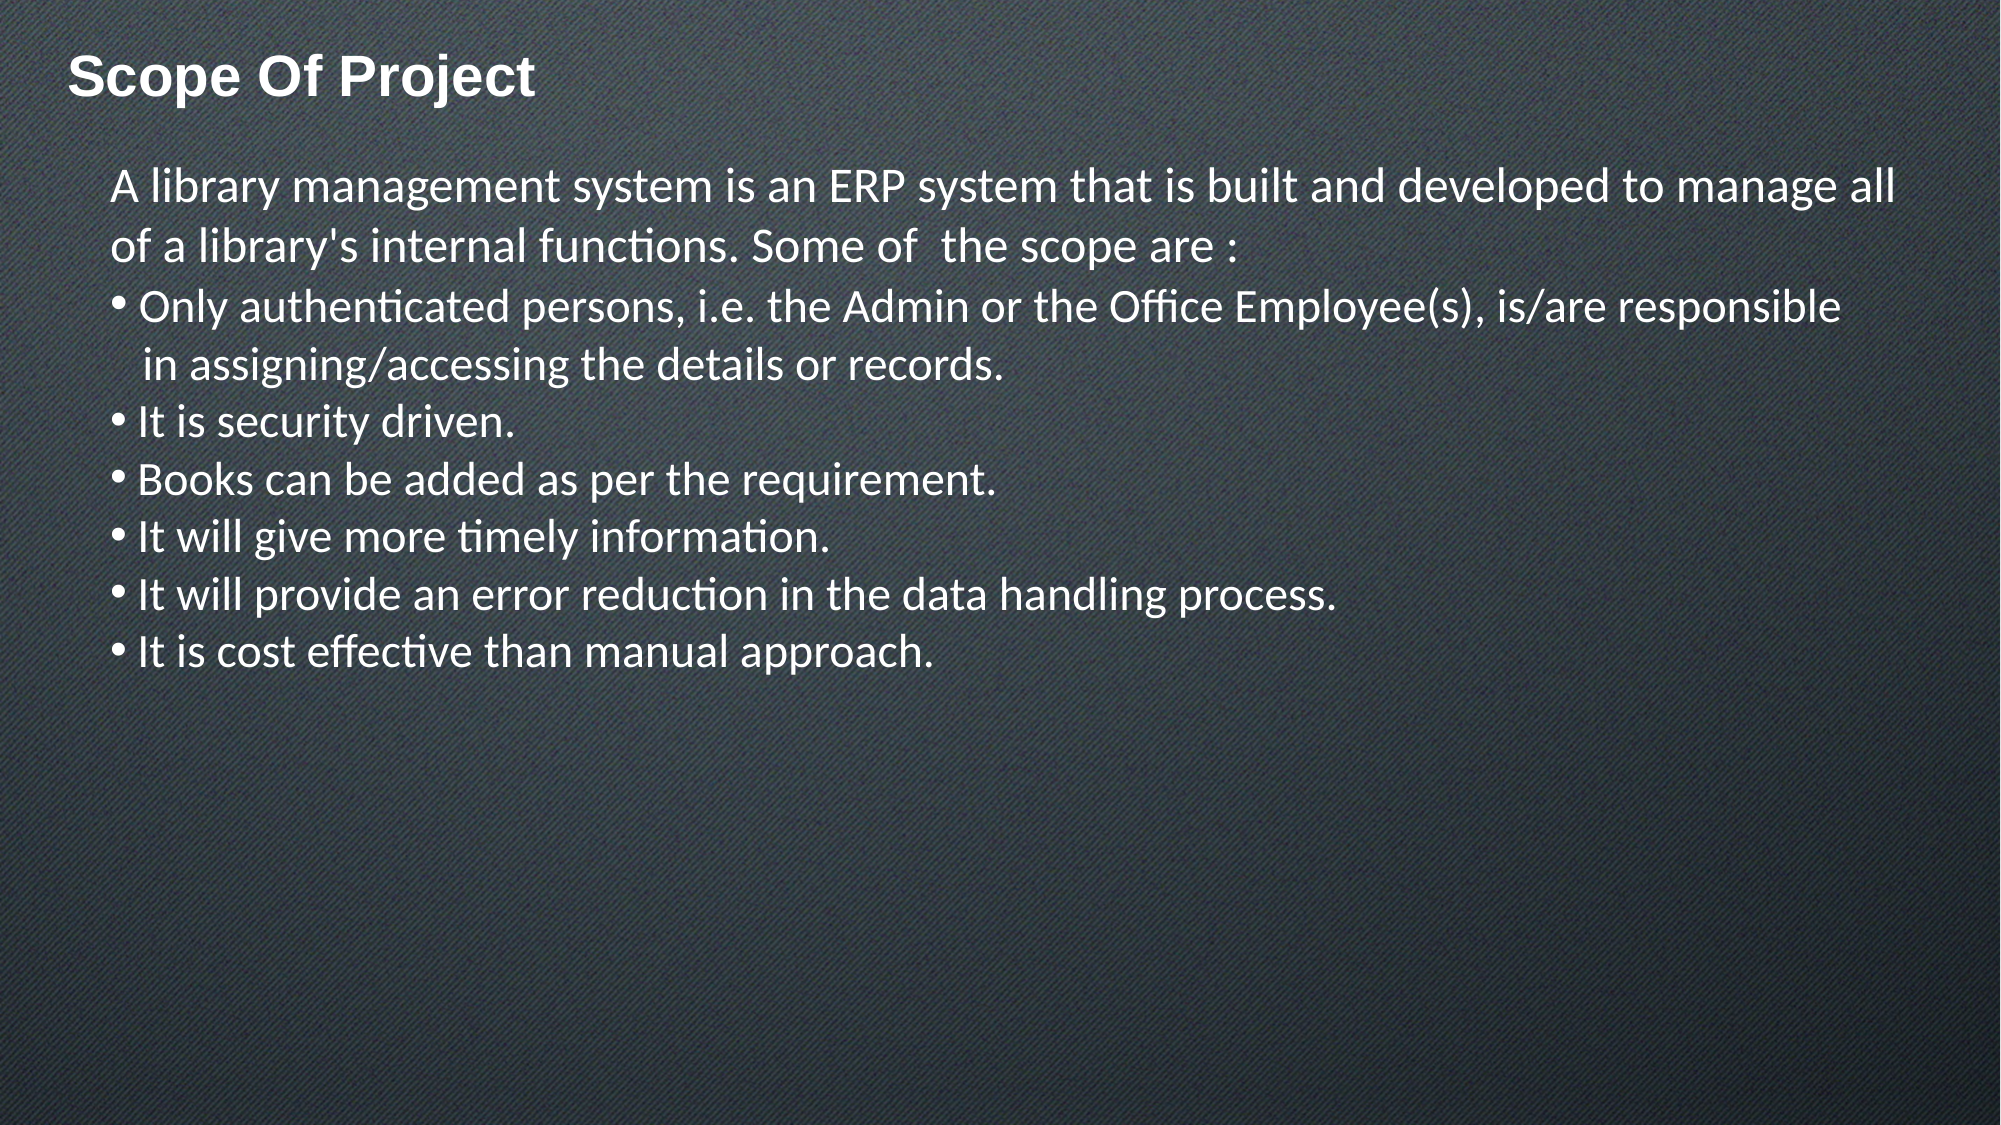

Scope Of Project
A library management system is an ERP system that is built and developed to manage all of a library's internal functions. Some of  the scope are :
 Only authenticated persons, i.e. the Admin or the Office Employee(s), is/are responsible
   in assigning/accessing the details or records.
 It is security driven.
 Books can be added as per the requirement.
 It will give more timely information.
 It will provide an error reduction in the data handling process.
 It is cost effective than manual approach.